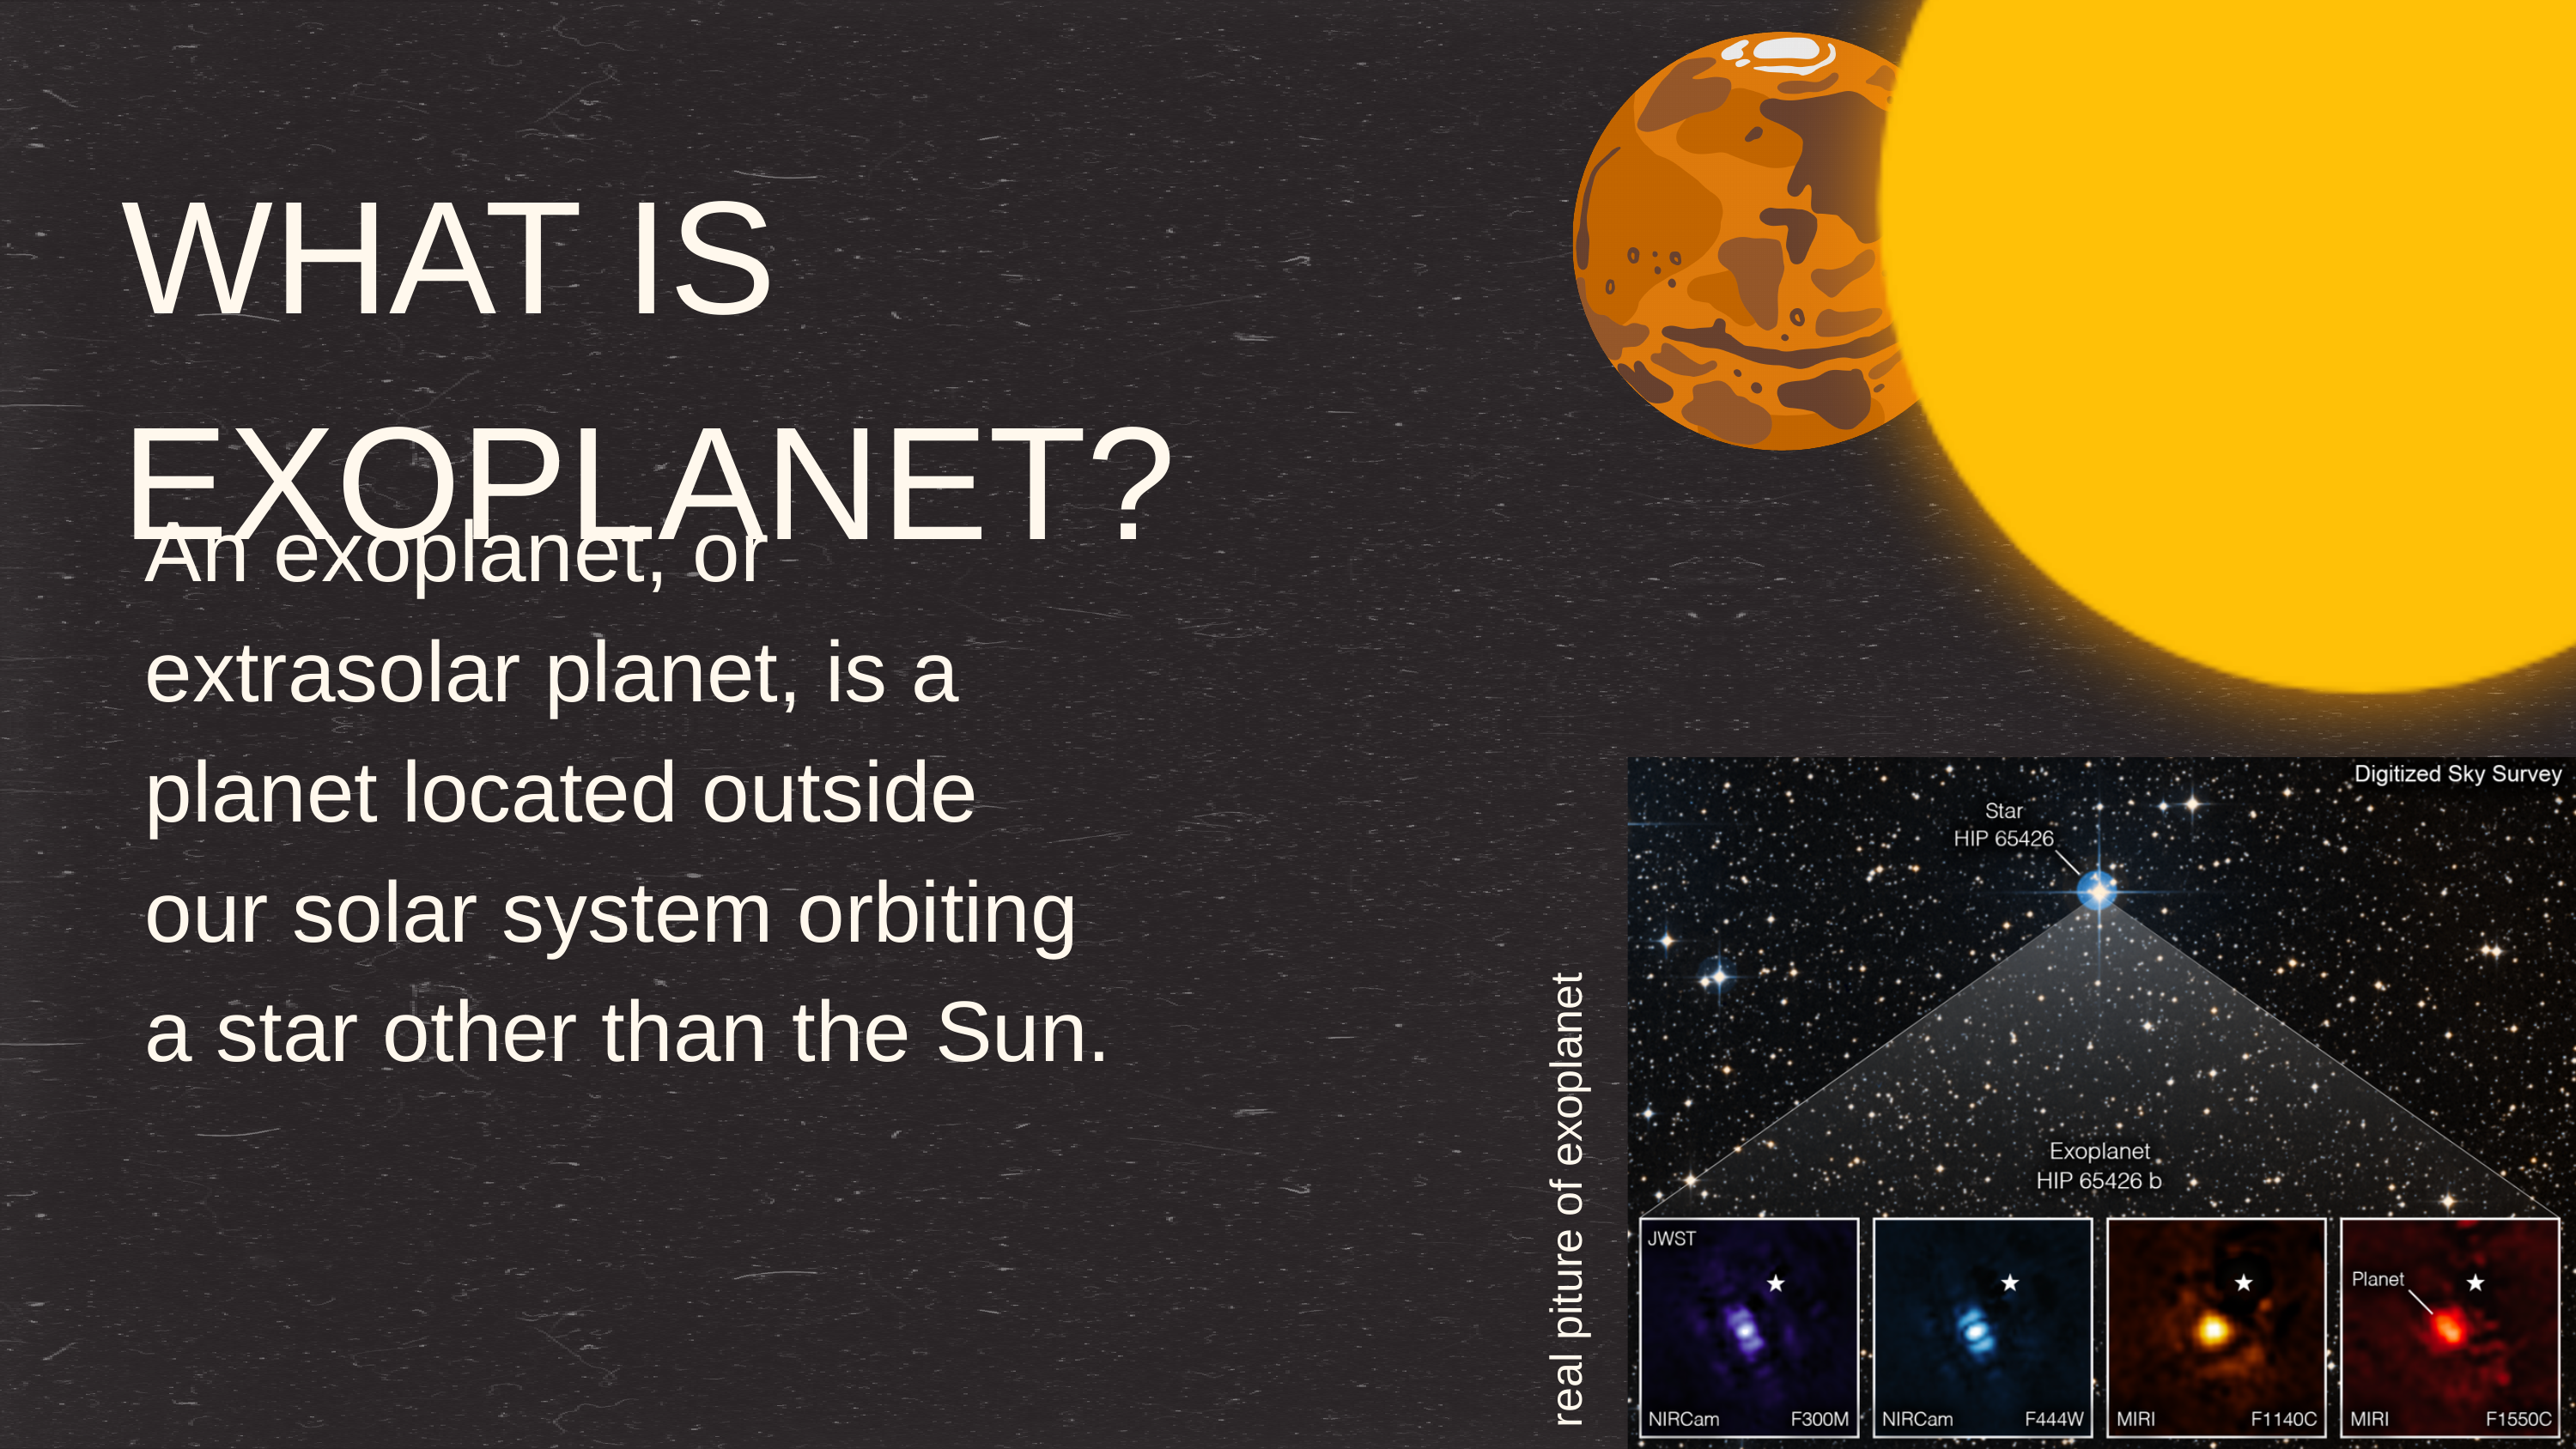

WHAT IS EXOPLANET?
An exoplanet, or extrasolar planet, is a planet located outside our solar system orbiting a star other than the Sun.

real piture of exoplanet